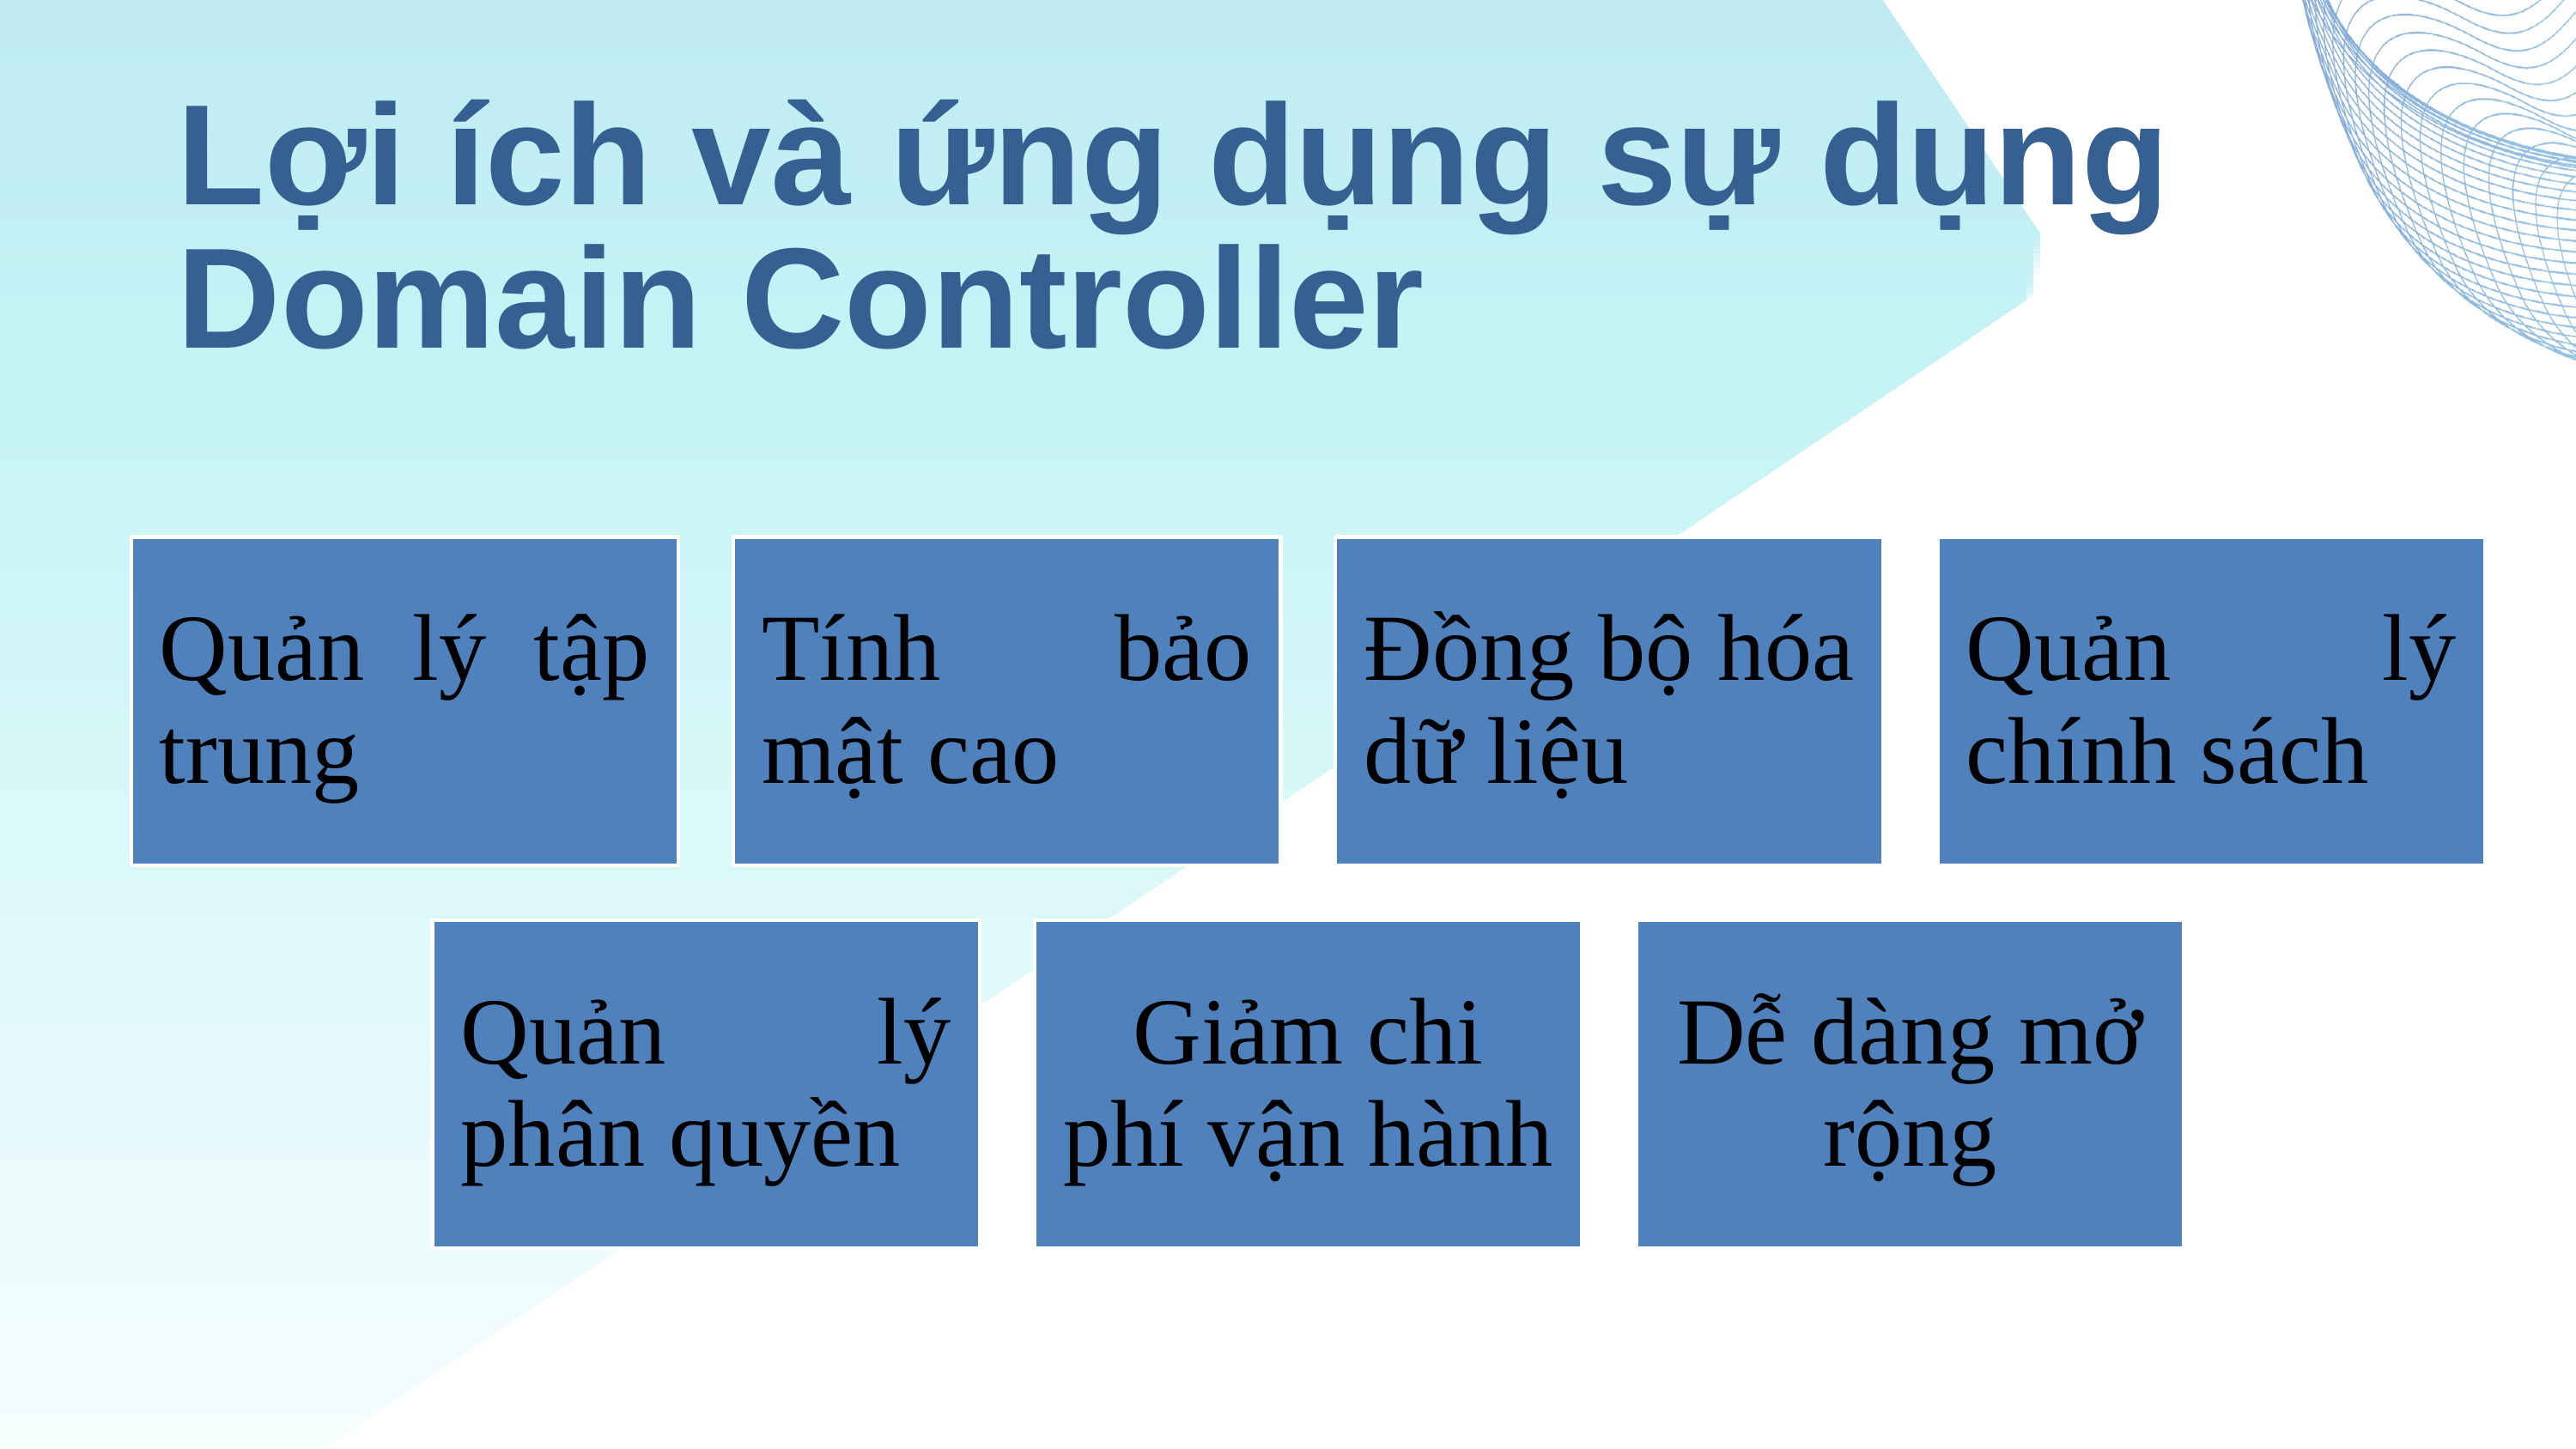

Lợi ích và ứng dụng sự dụng Domain Controller
Quản lý tập trung
Tính bảo mật cao
Đồng bộ hóa dữ liệu
Quản lý chính sách
Quản lý phân quyền
Giảm chi phí vận hành
Dễ dàng mở rộng